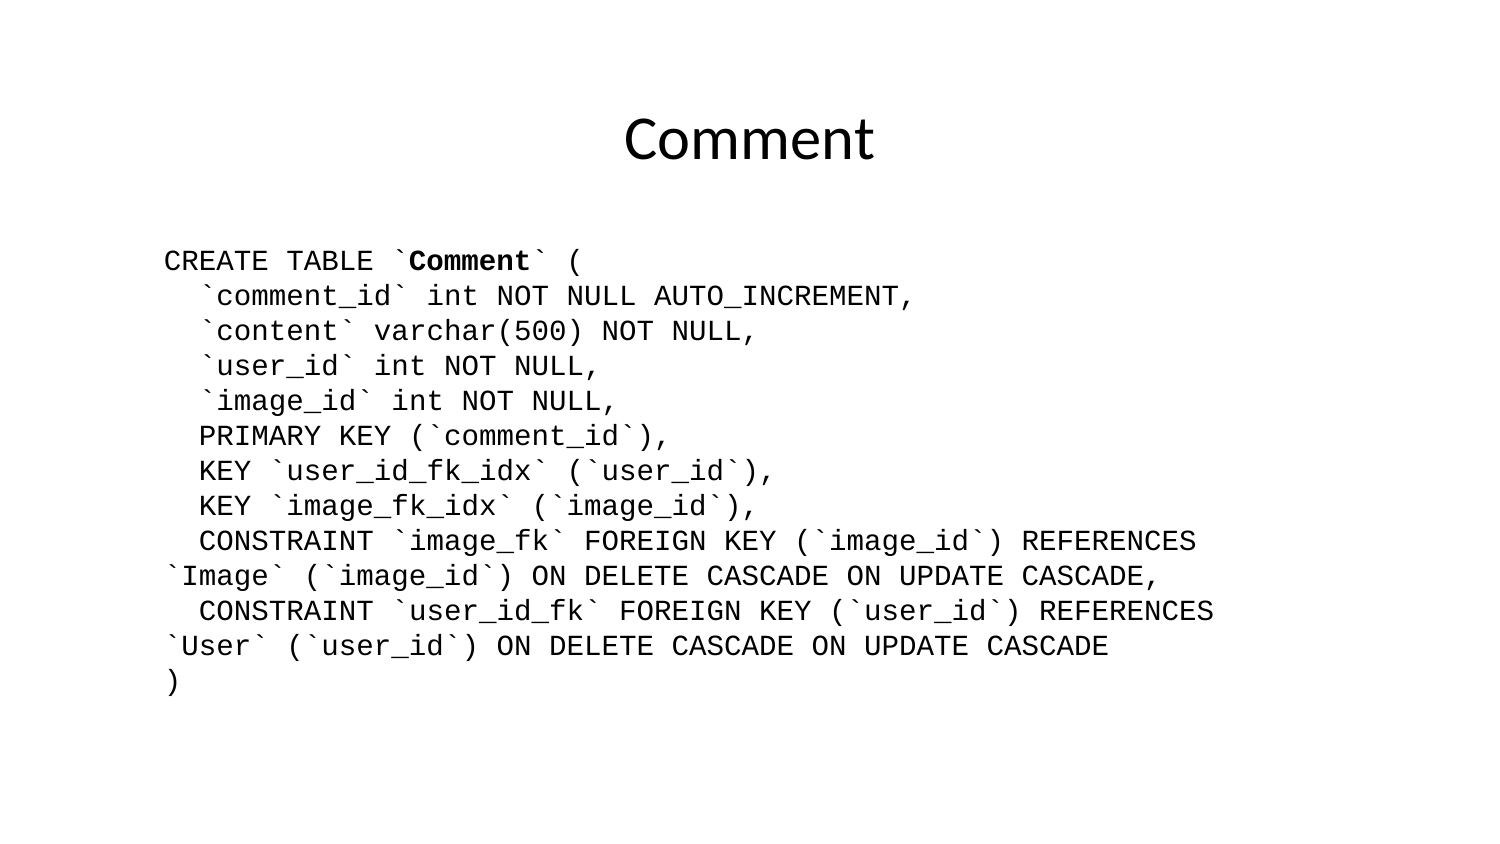

# Comment
CREATE TABLE `Comment` (
  `comment_id` int NOT NULL AUTO_INCREMENT,
  `content` varchar(500) NOT NULL,
  `user_id` int NOT NULL,
  `image_id` int NOT NULL,
  PRIMARY KEY (`comment_id`),
  KEY `user_id_fk_idx` (`user_id`),
  KEY `image_fk_idx` (`image_id`),
  CONSTRAINT `image_fk` FOREIGN KEY (`image_id`) REFERENCES `Image` (`image_id`) ON DELETE CASCADE ON UPDATE CASCADE,
  CONSTRAINT `user_id_fk` FOREIGN KEY (`user_id`) REFERENCES `User` (`user_id`) ON DELETE CASCADE ON UPDATE CASCADE
)